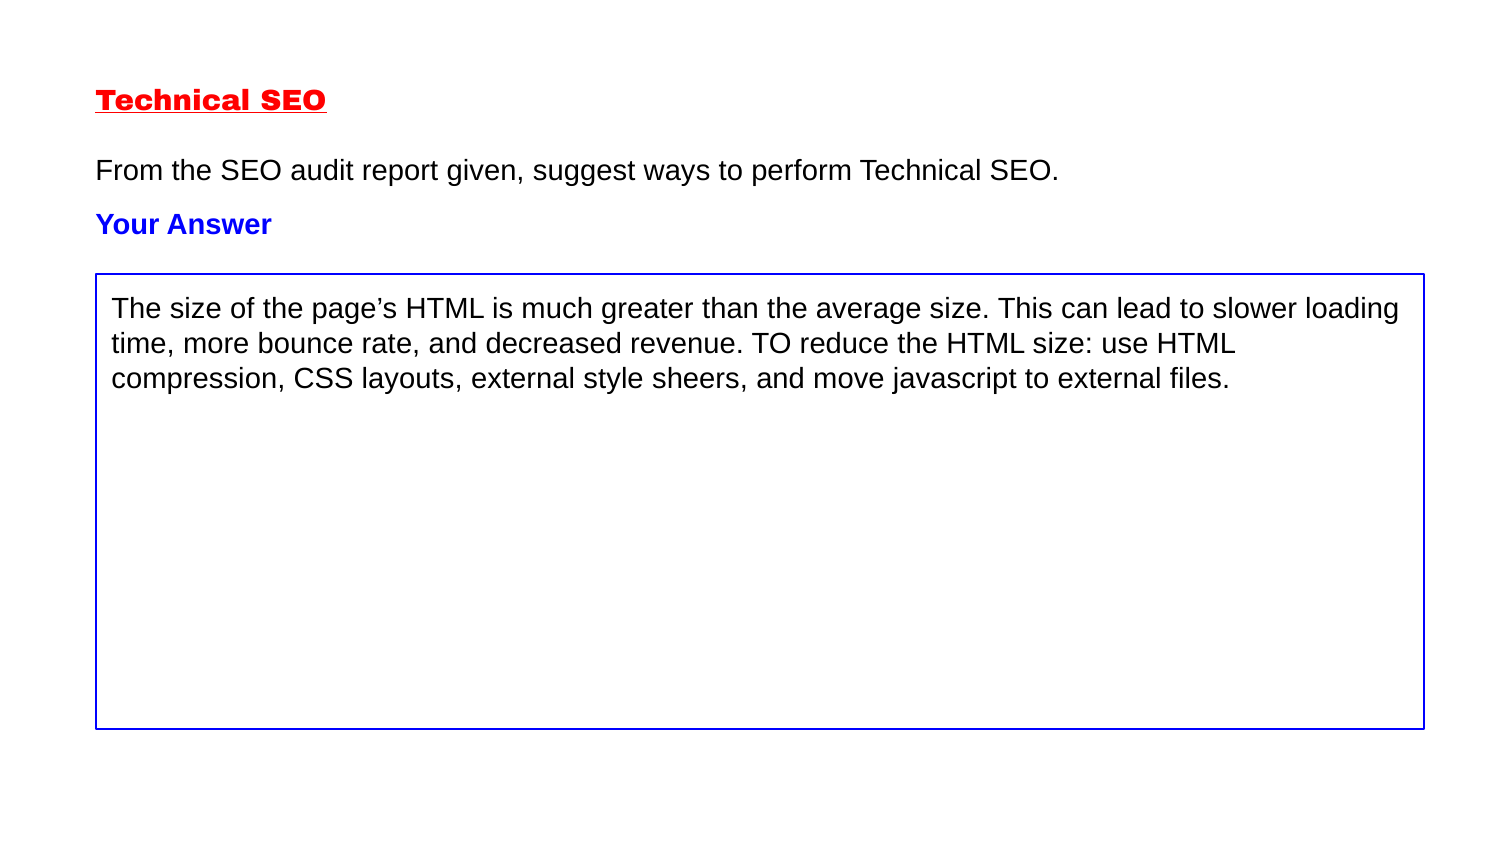

Technical SEO

From the SEO audit report given, suggest ways to perform Technical SEO.
Your Answer

The size of the page’s HTML is much greater than the average size. This can lead to slower loading time, more bounce rate, and decreased revenue. TO reduce the HTML size: use HTML compression, CSS layouts, external style sheers, and move javascript to external files.